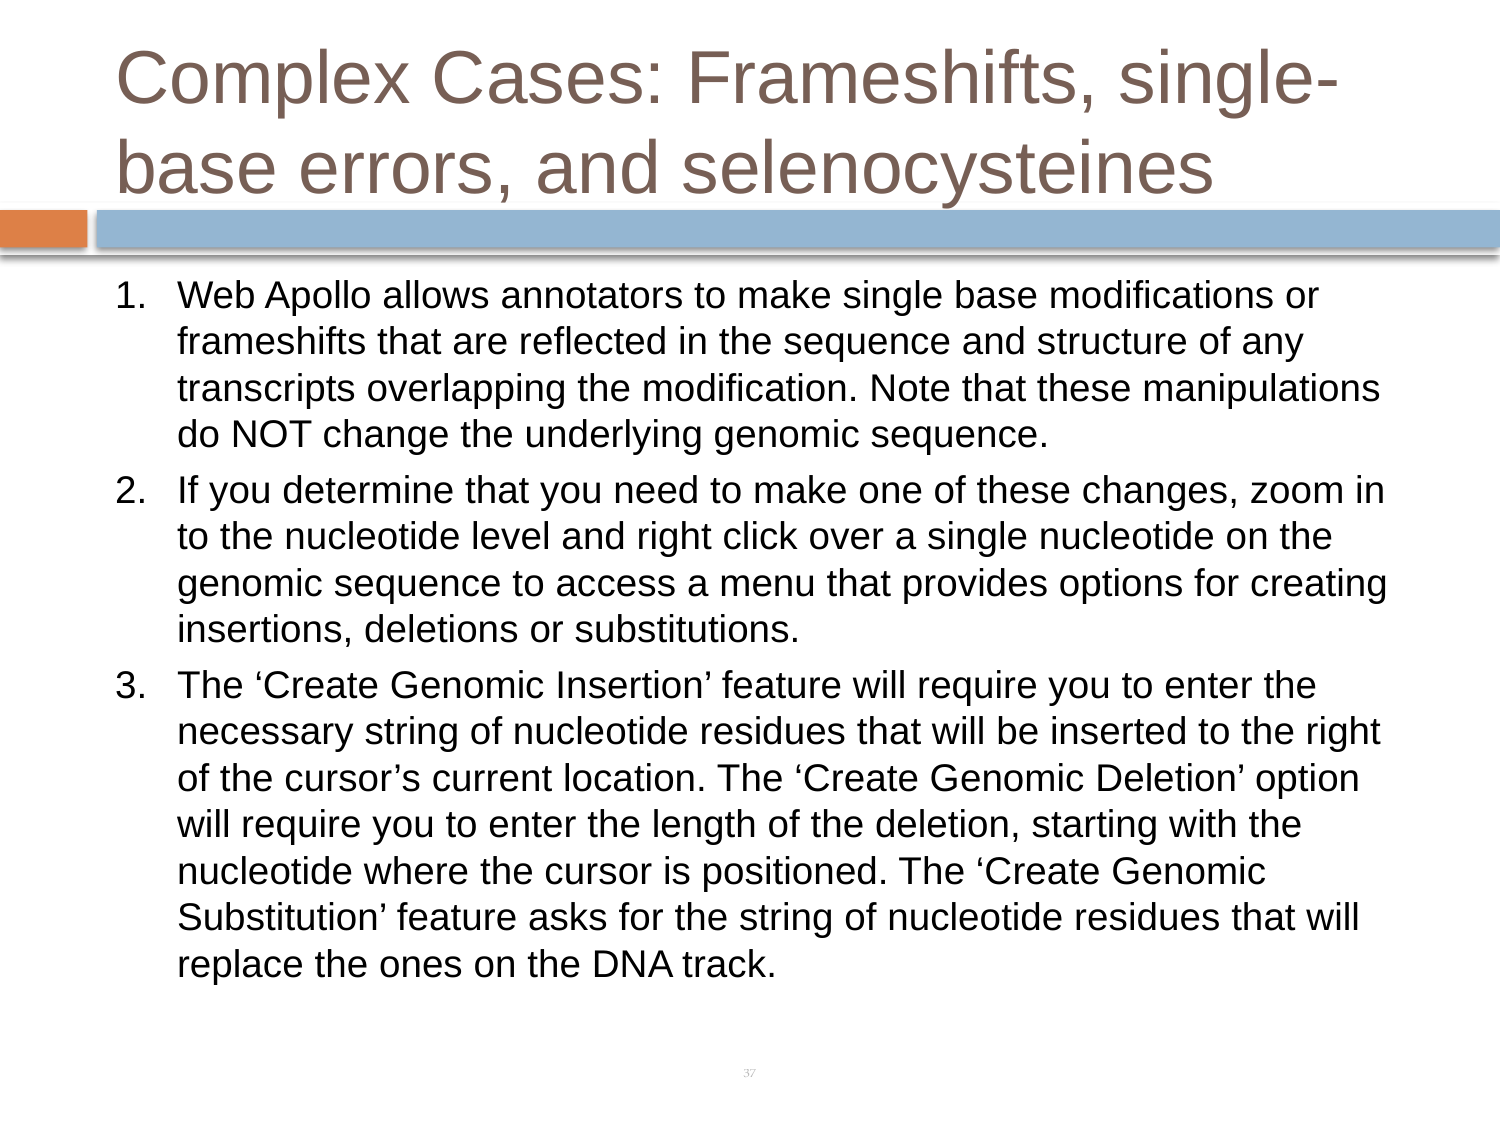

# Complex Cases: Frameshifts, single-base errors, and selenocysteines

Web Apollo allows annotators to make single base modifications or frameshifts that are reflected in the sequence and structure of any transcripts overlapping the modification. Note that these manipulations do NOT change the underlying genomic sequence.
If you determine that you need to make one of these changes, zoom in to the nucleotide level and right click over a single nucleotide on the genomic sequence to access a menu that provides options for creating insertions, deletions or substitutions.
The ‘Create Genomic Insertion’ feature will require you to enter the necessary string of nucleotide residues that will be inserted to the right of the cursor’s current location. The ‘Create Genomic Deletion’ option will require you to enter the length of the deletion, starting with the nucleotide where the cursor is positioned. The ‘Create Genomic Substitution’ feature asks for the string of nucleotide residues that will replace the ones on the DNA track.
37